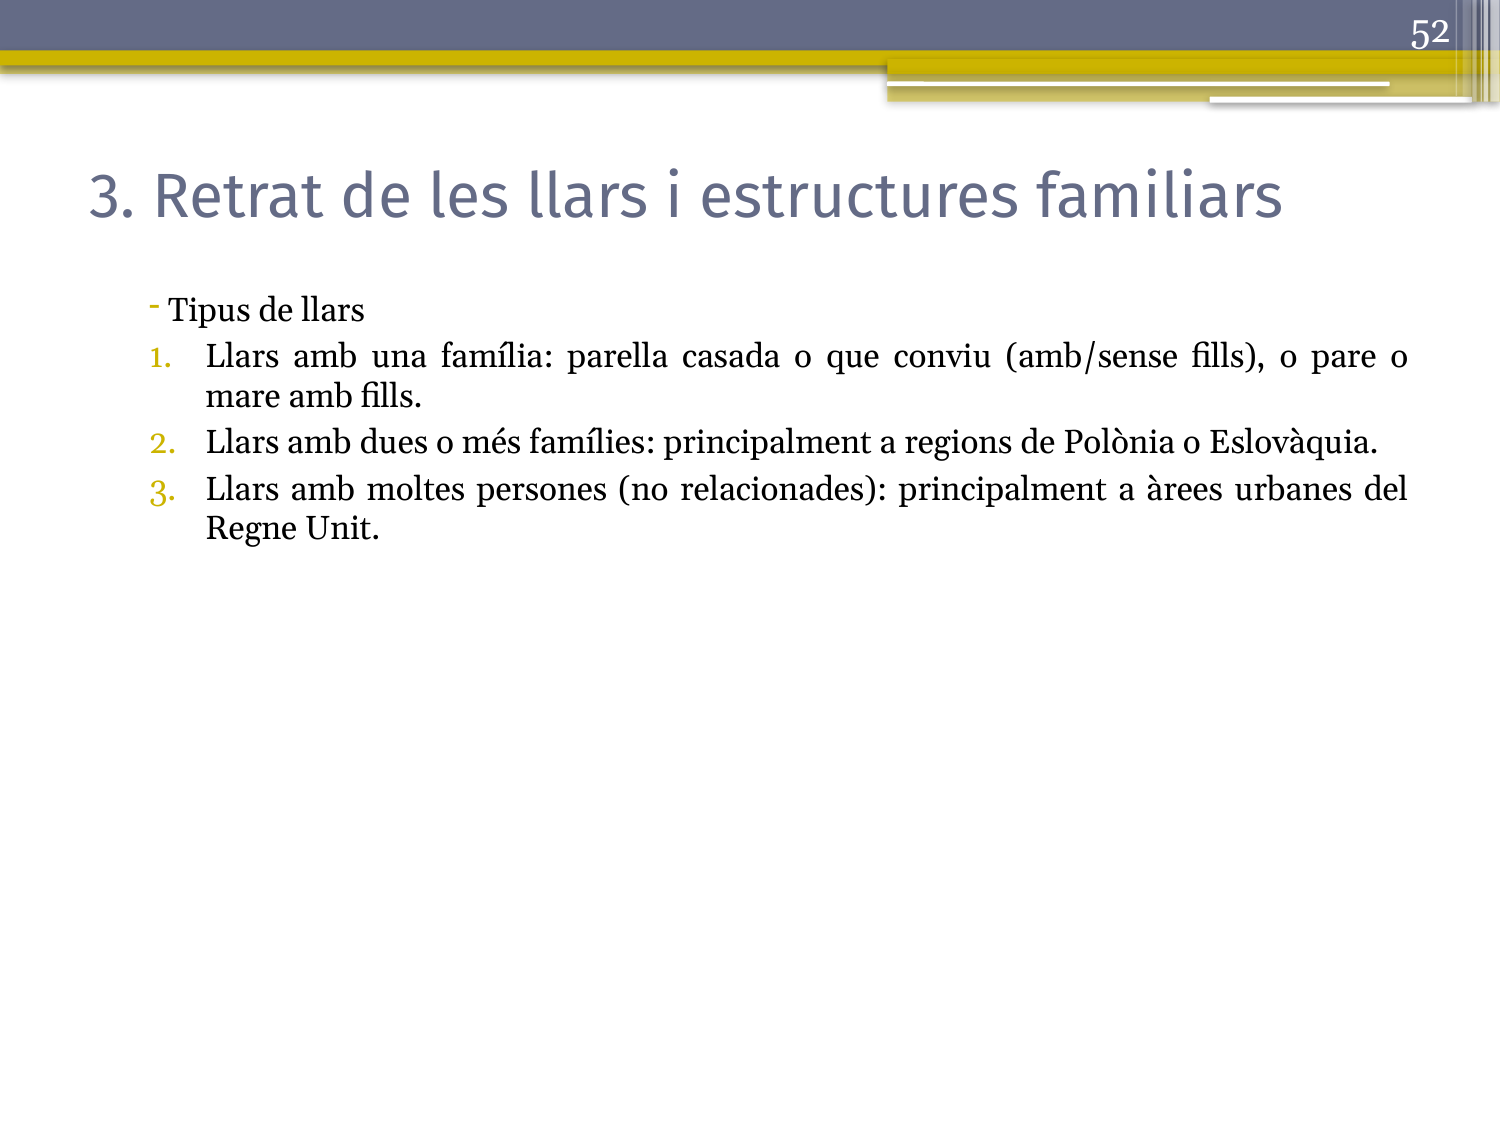

52
# 3. Retrat de les llars i estructures familiars
 Tipus de llars
Llars amb una família: parella casada o que conviu (amb/sense fills), o pare o mare amb fills.
Llars amb dues o més famílies: principalment a regions de Polònia o Eslovàquia.
Llars amb moltes persones (no relacionades): principalment a àrees urbanes del Regne Unit.